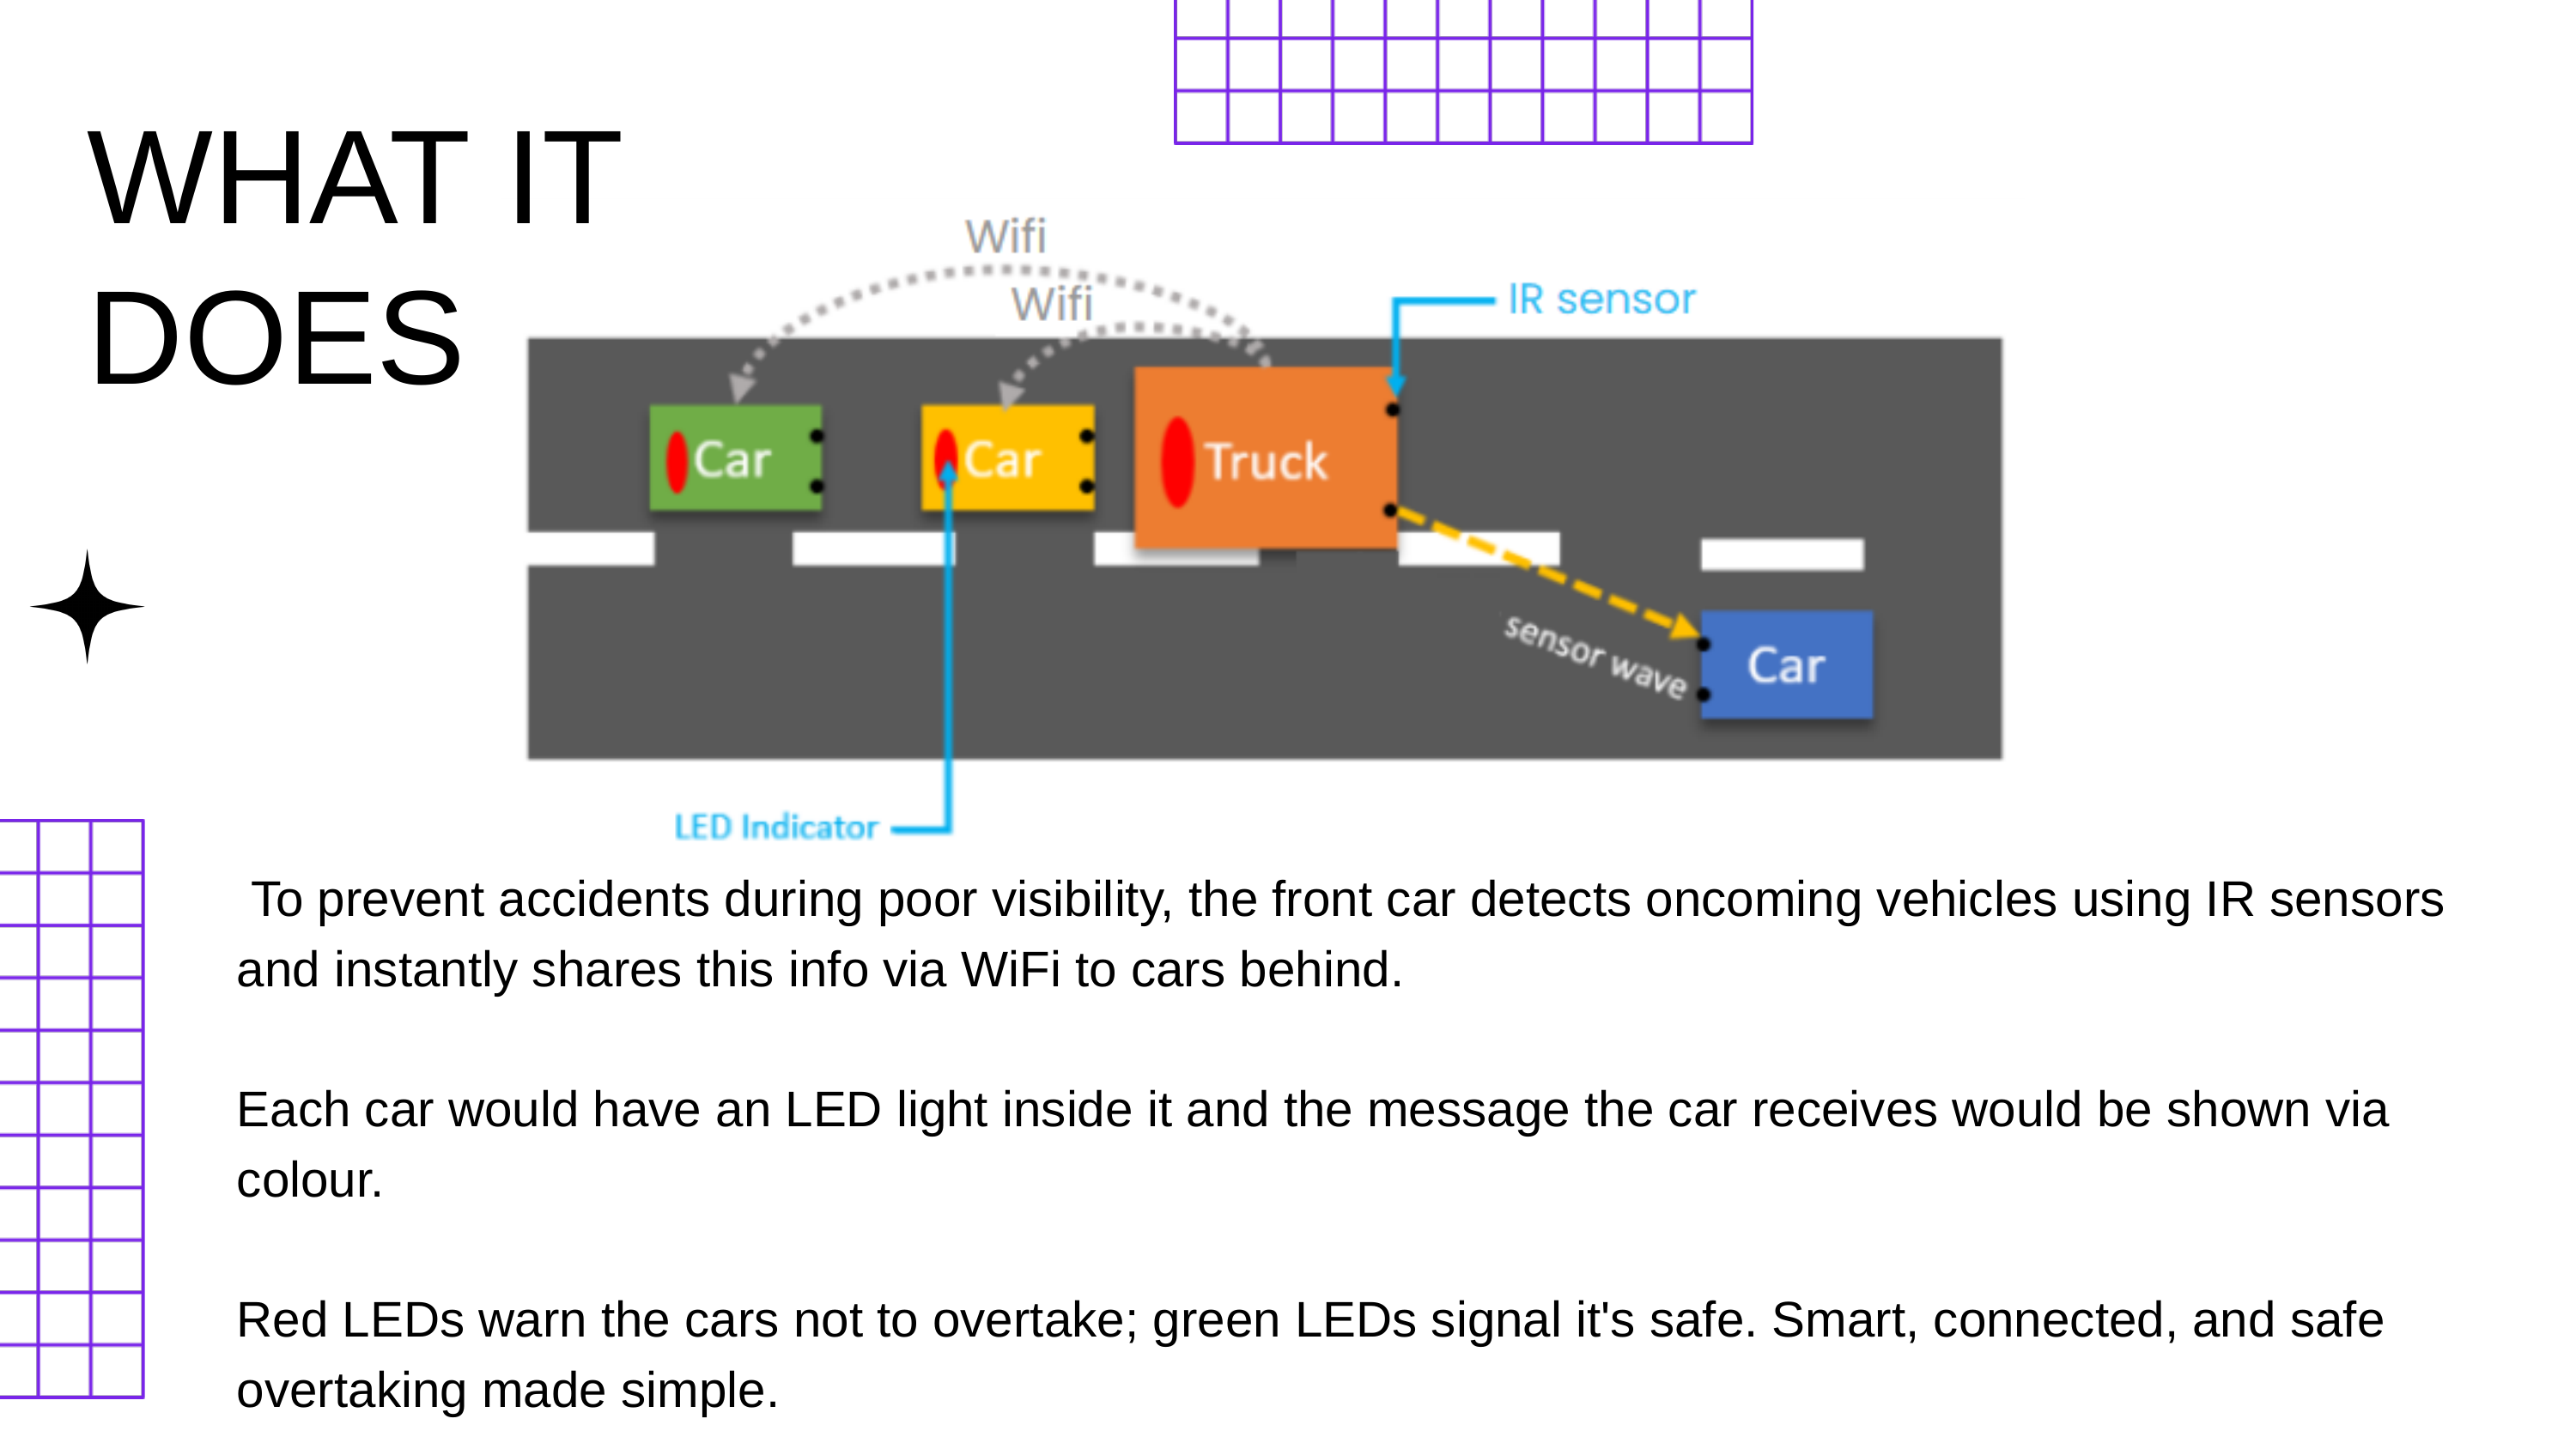

WHAT IT DOES

 To prevent accidents during poor visibility, the front car detects oncoming vehicles using IR sensors and instantly shares this info via WiFi to cars behind.

Each car would have an LED light inside it and the message the car receives would be shown via colour.

Red LEDs warn the cars not to overtake; green LEDs signal it's safe. Smart, connected, and safe overtaking made simple.